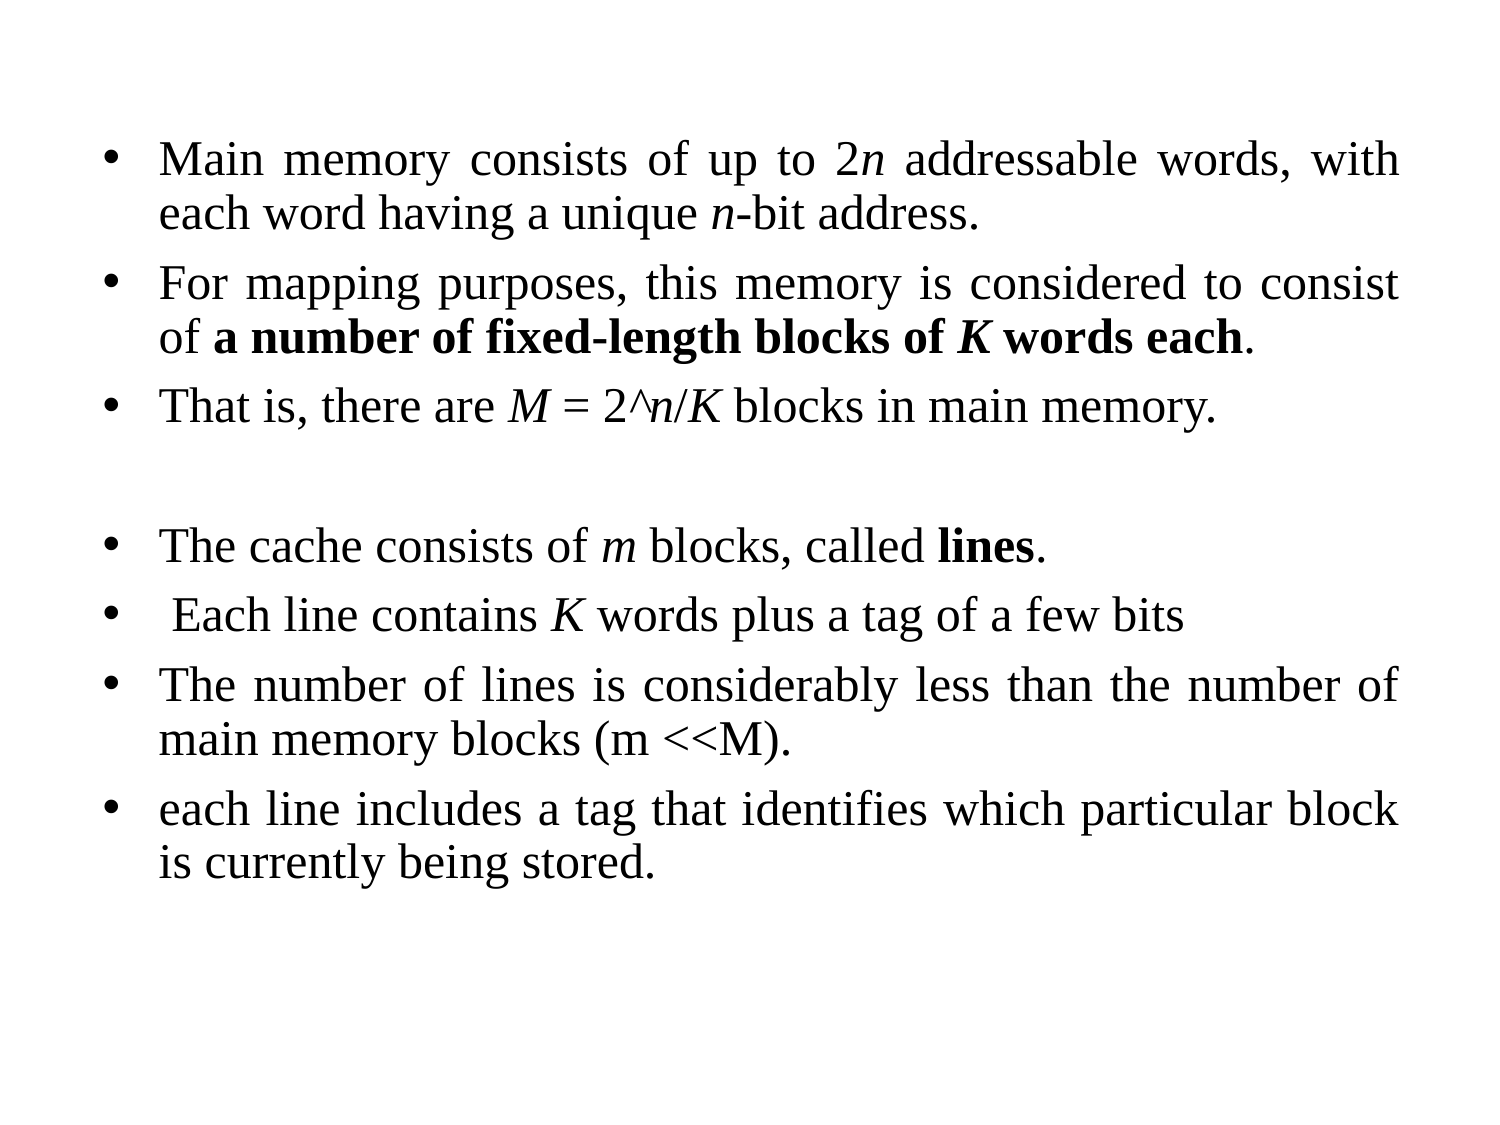

Main memory consists of up to 2n addressable words, with each word having a unique n-bit address.
For mapping purposes, this memory is considered to consist of a number of fixed-length blocks of K words each.
That is, there are M = 2^n/K blocks in main memory.

The cache consists of m blocks, called lines.
 Each line contains K words plus a tag of a few bits
The number of lines is considerably less than the number of main memory blocks (m <<M).
each line includes a tag that identifies which particular block is currently being stored.